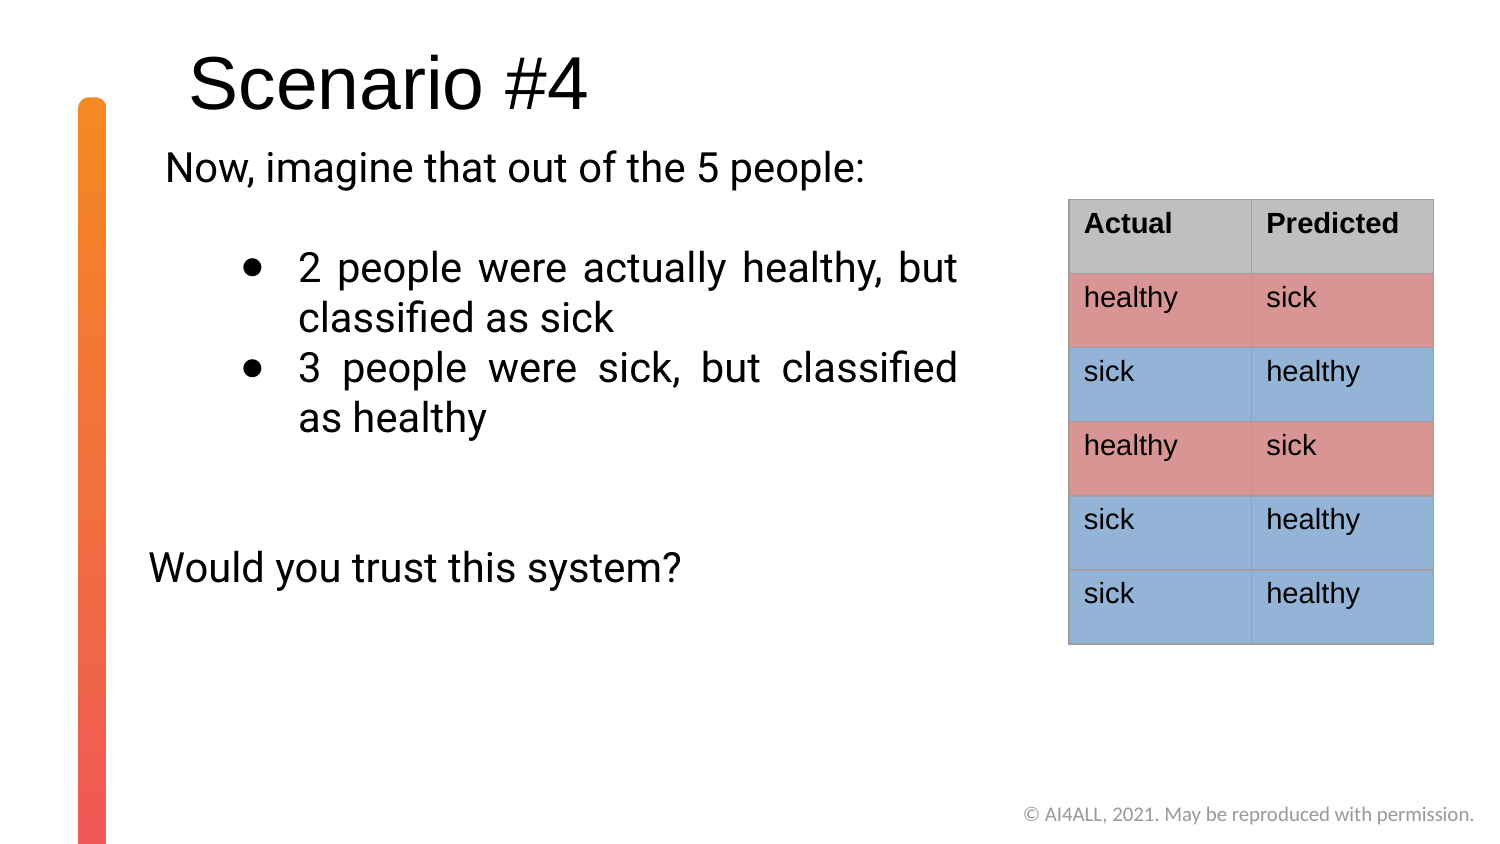

# Scenario #4

Now, imagine that out of the 5 people:

2 people were actually healthy, but classified as sick
3 people were sick, but classified as healthy

Would you trust this system?
| Actual | Predicted |
| --- | --- |
| healthy | sick |
| sick | healthy |
| healthy | sick |
| sick | healthy |
| sick | healthy |